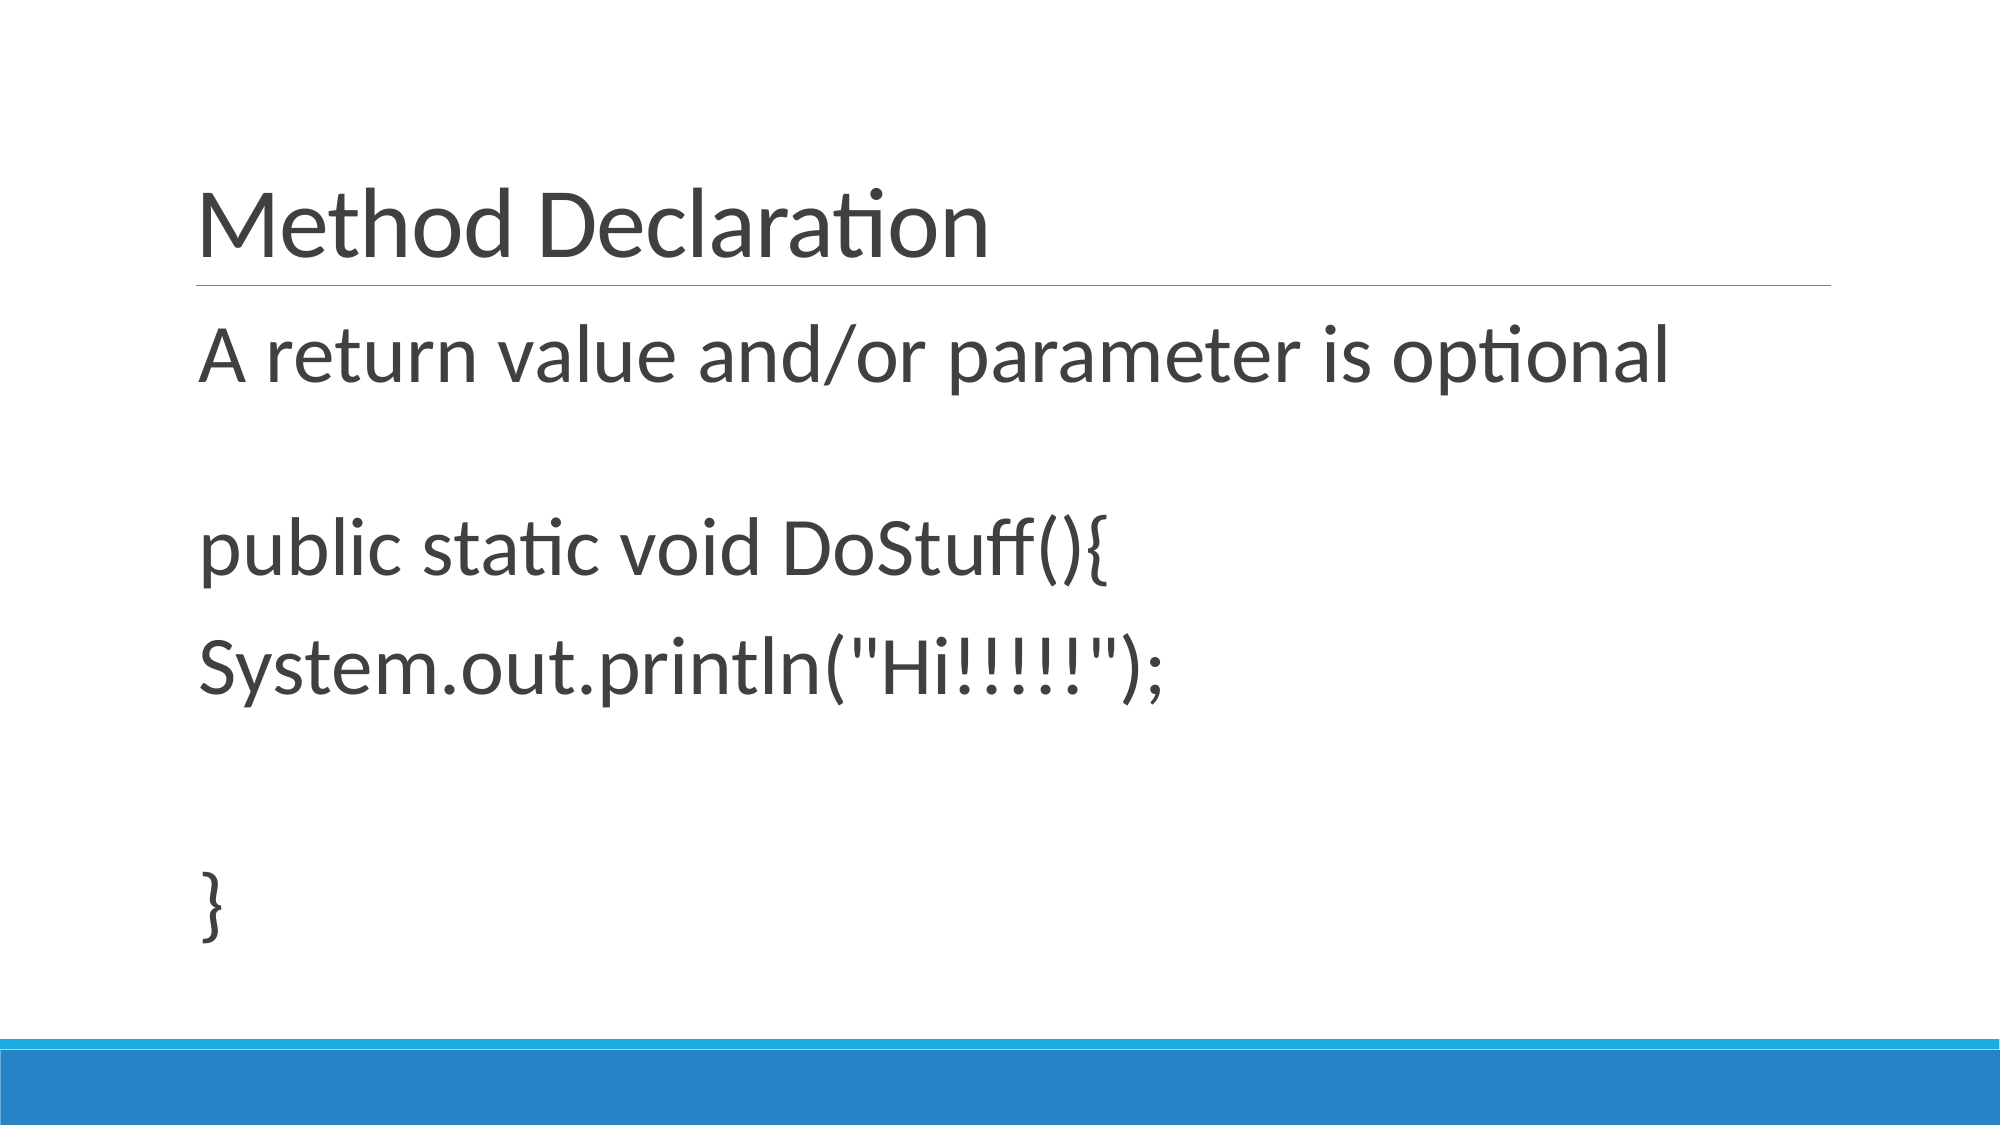

# Method Declaration
A return value and/or parameter is optional

public static void DoStuff(){
System.out.println("Hi!!!!!");

}